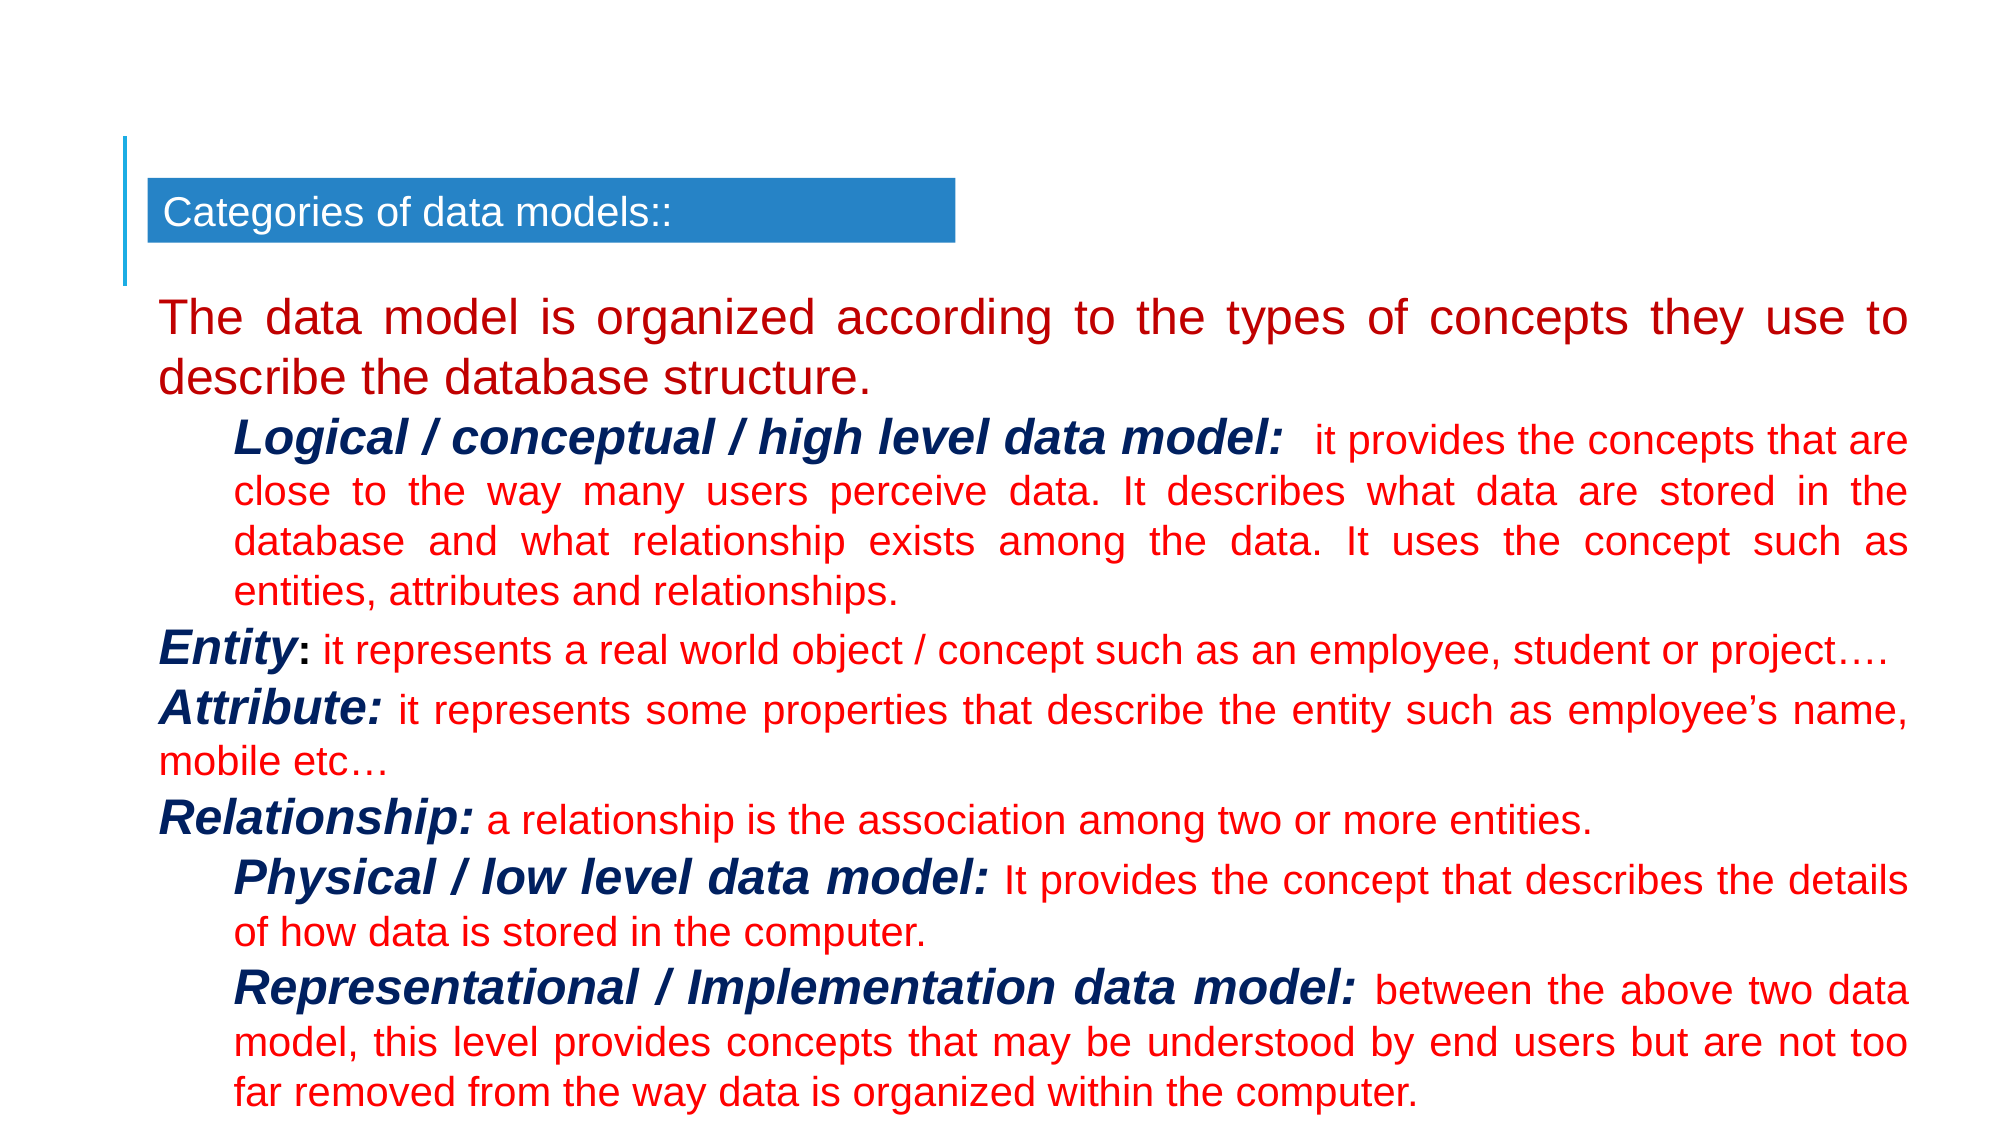

Categories of data models::
The data model is organized according to the types of concepts they use to describe the database structure.
Logical / conceptual / high level data model:  it provides the concepts that are close to the way many users perceive data. It describes what data are stored in the database and what relationship exists among the data. It uses the concept such as entities, attributes and relationships.
Entity: it represents a real world object / concept such as an employee, student or project….
Attribute: it represents some properties that describe the entity such as employee’s name, mobile etc…
Relationship: a relationship is the association among two or more entities.
Physical / low level data model: It provides the concept that describes the details of how data is stored in the computer.
Representational / Implementation data model: between the above two data model, this level provides concepts that may be understood by end users but are not too far removed from the way data is organized within the computer.